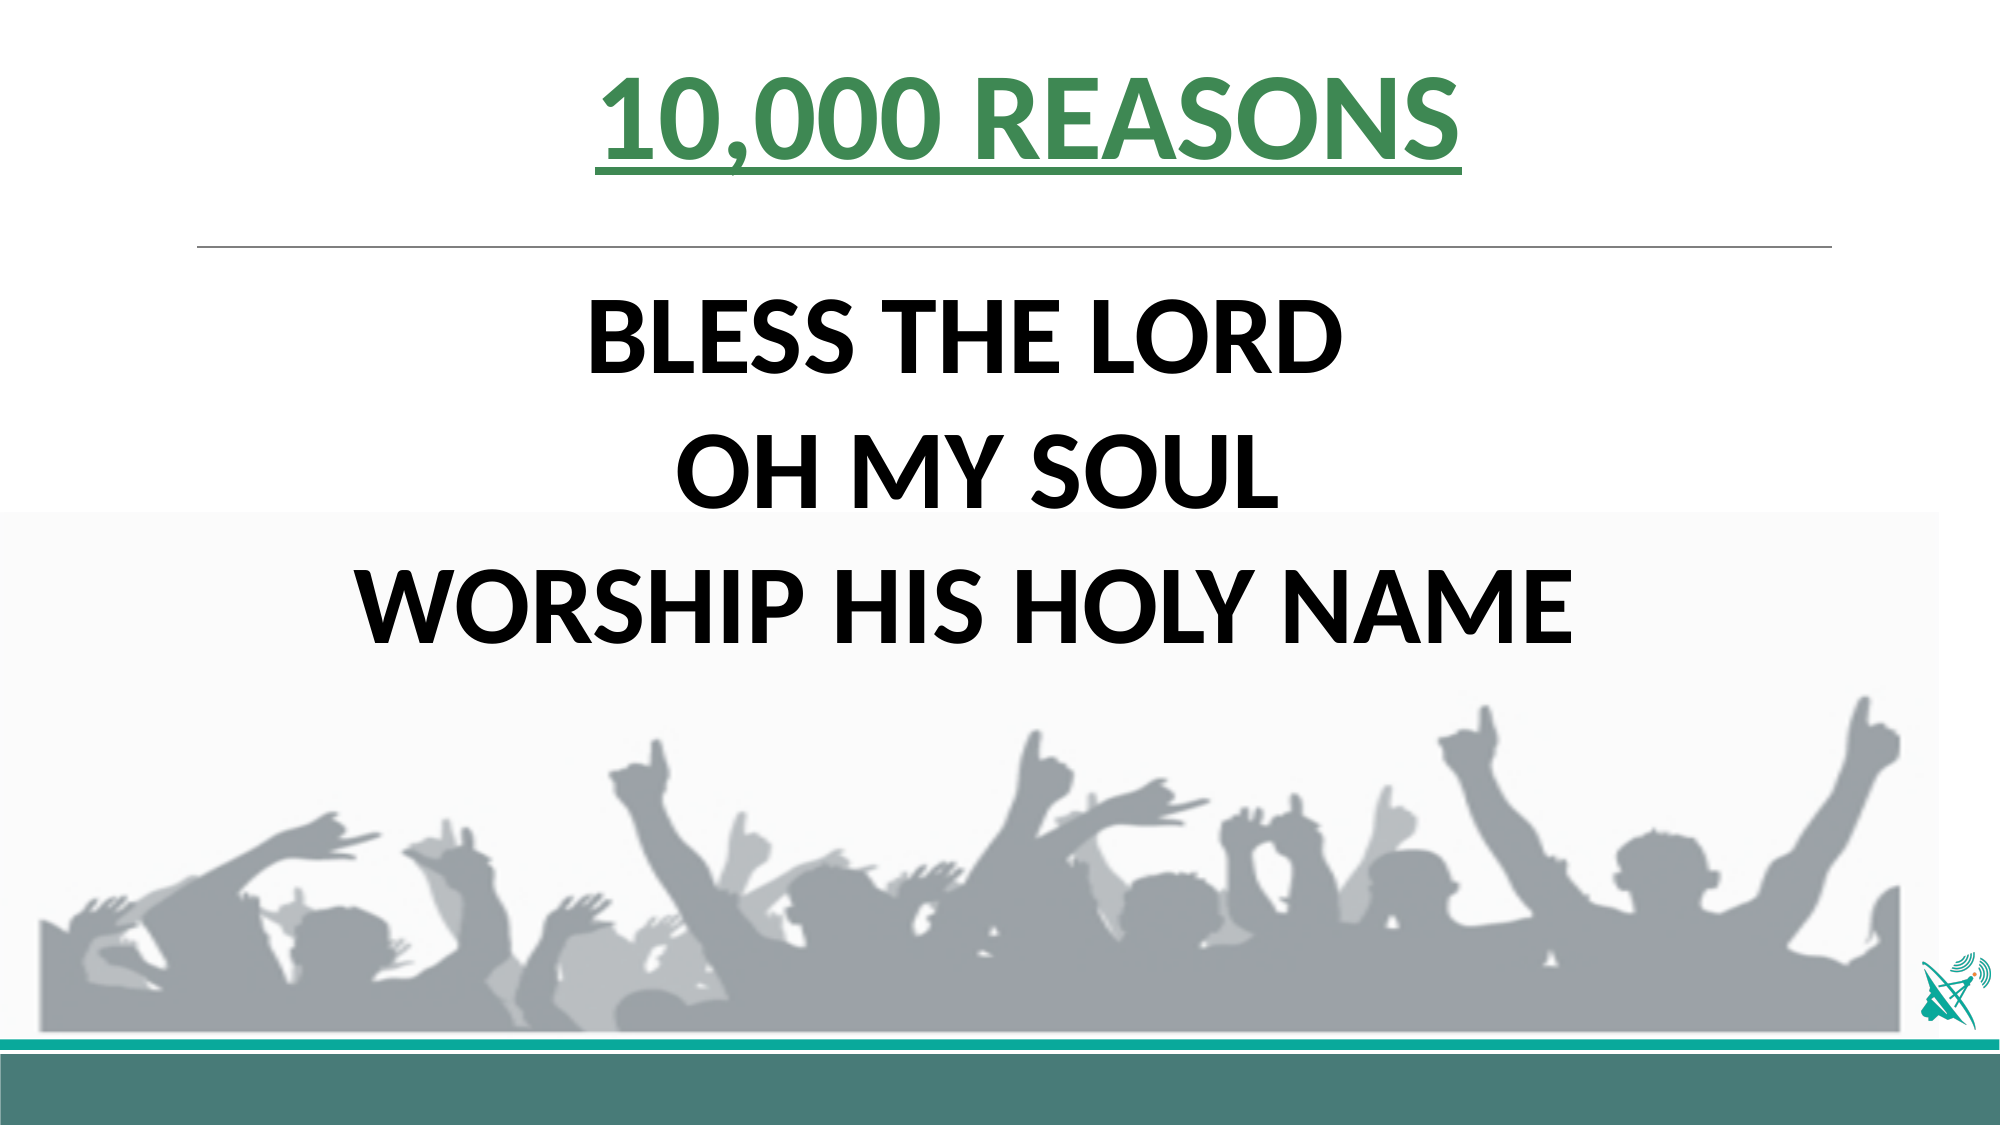

# 10,000 REASONS
BLESS THE LORD
 OH MY SOUL
WORSHIP HIS HOLY NAME